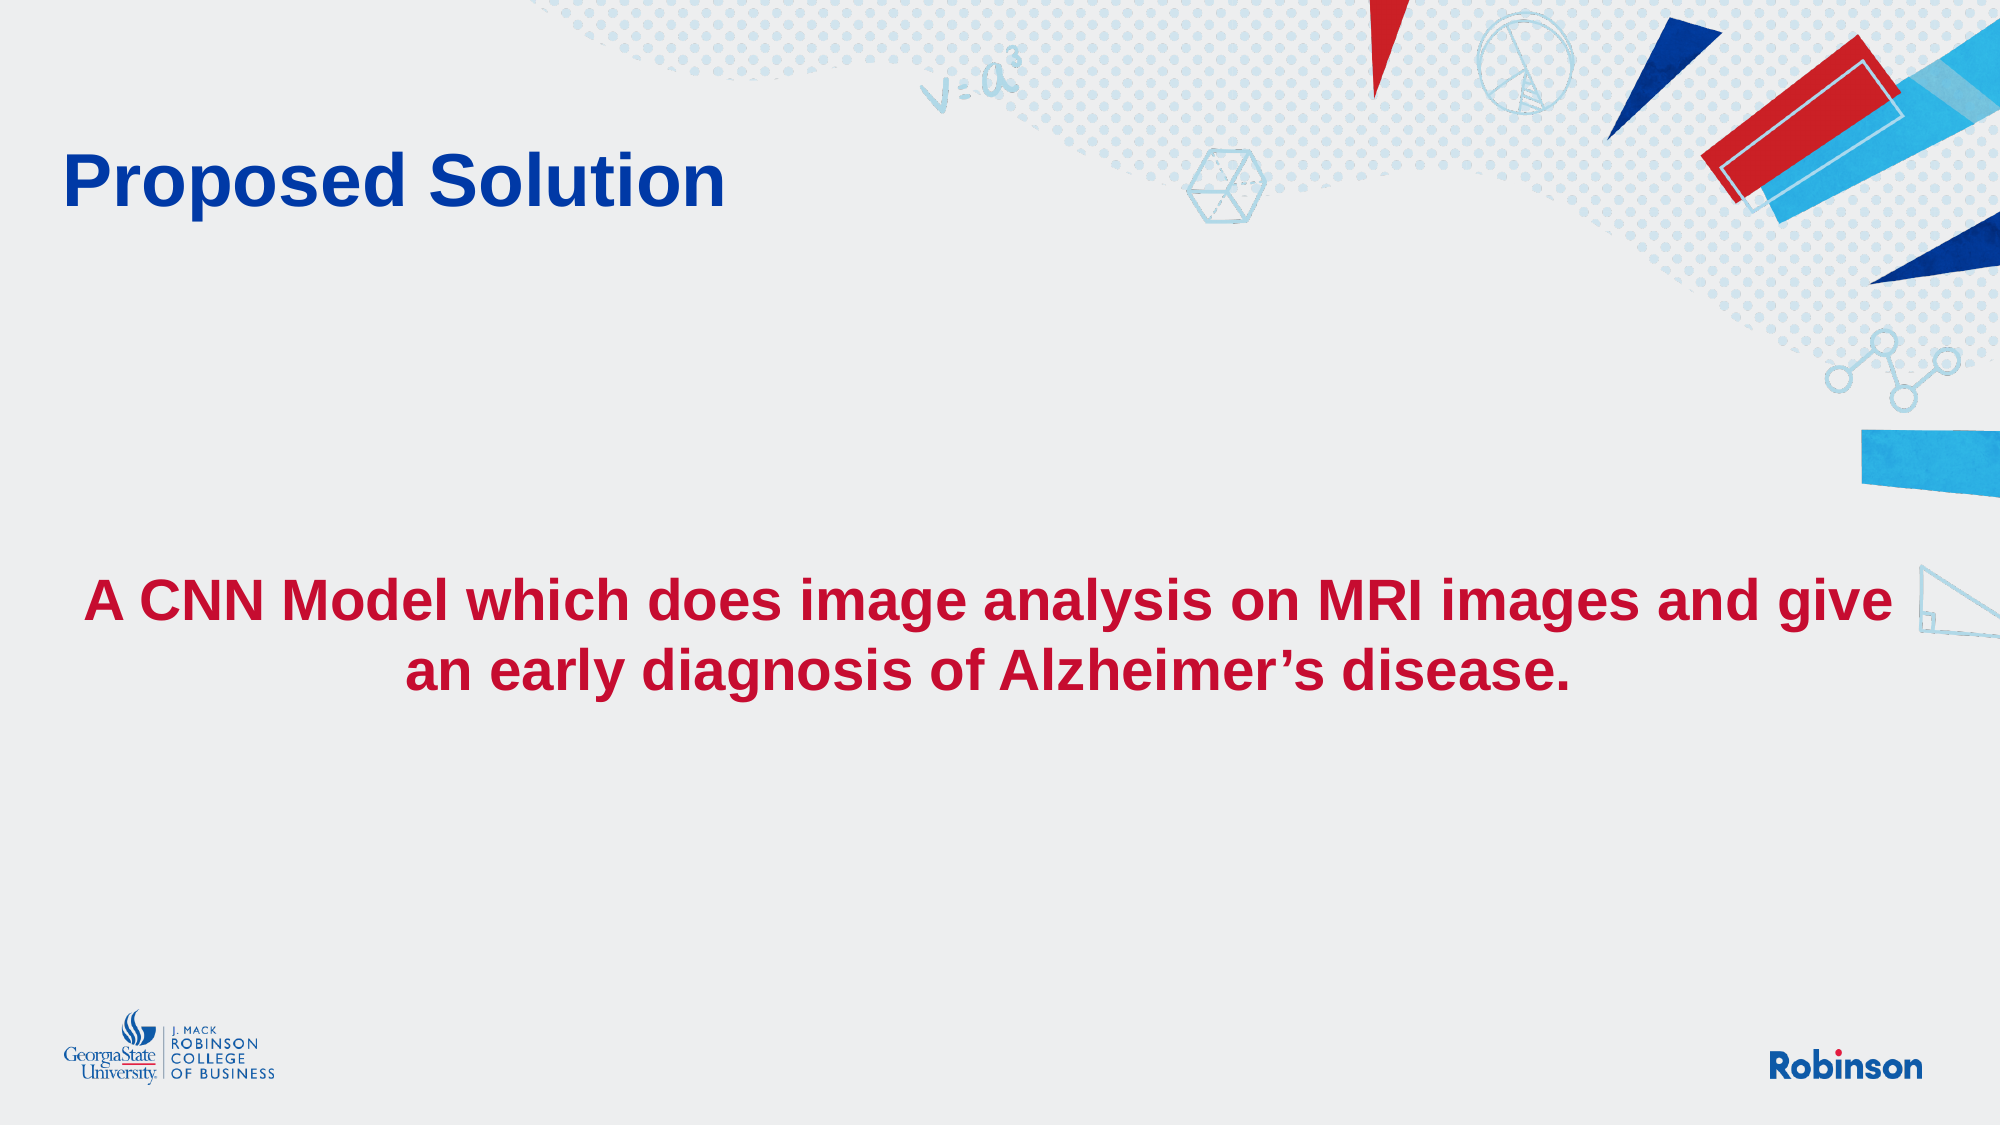

# Proposed Solution
A CNN Model which does image analysis on MRI images and give an early diagnosis of Alzheimer’s disease.